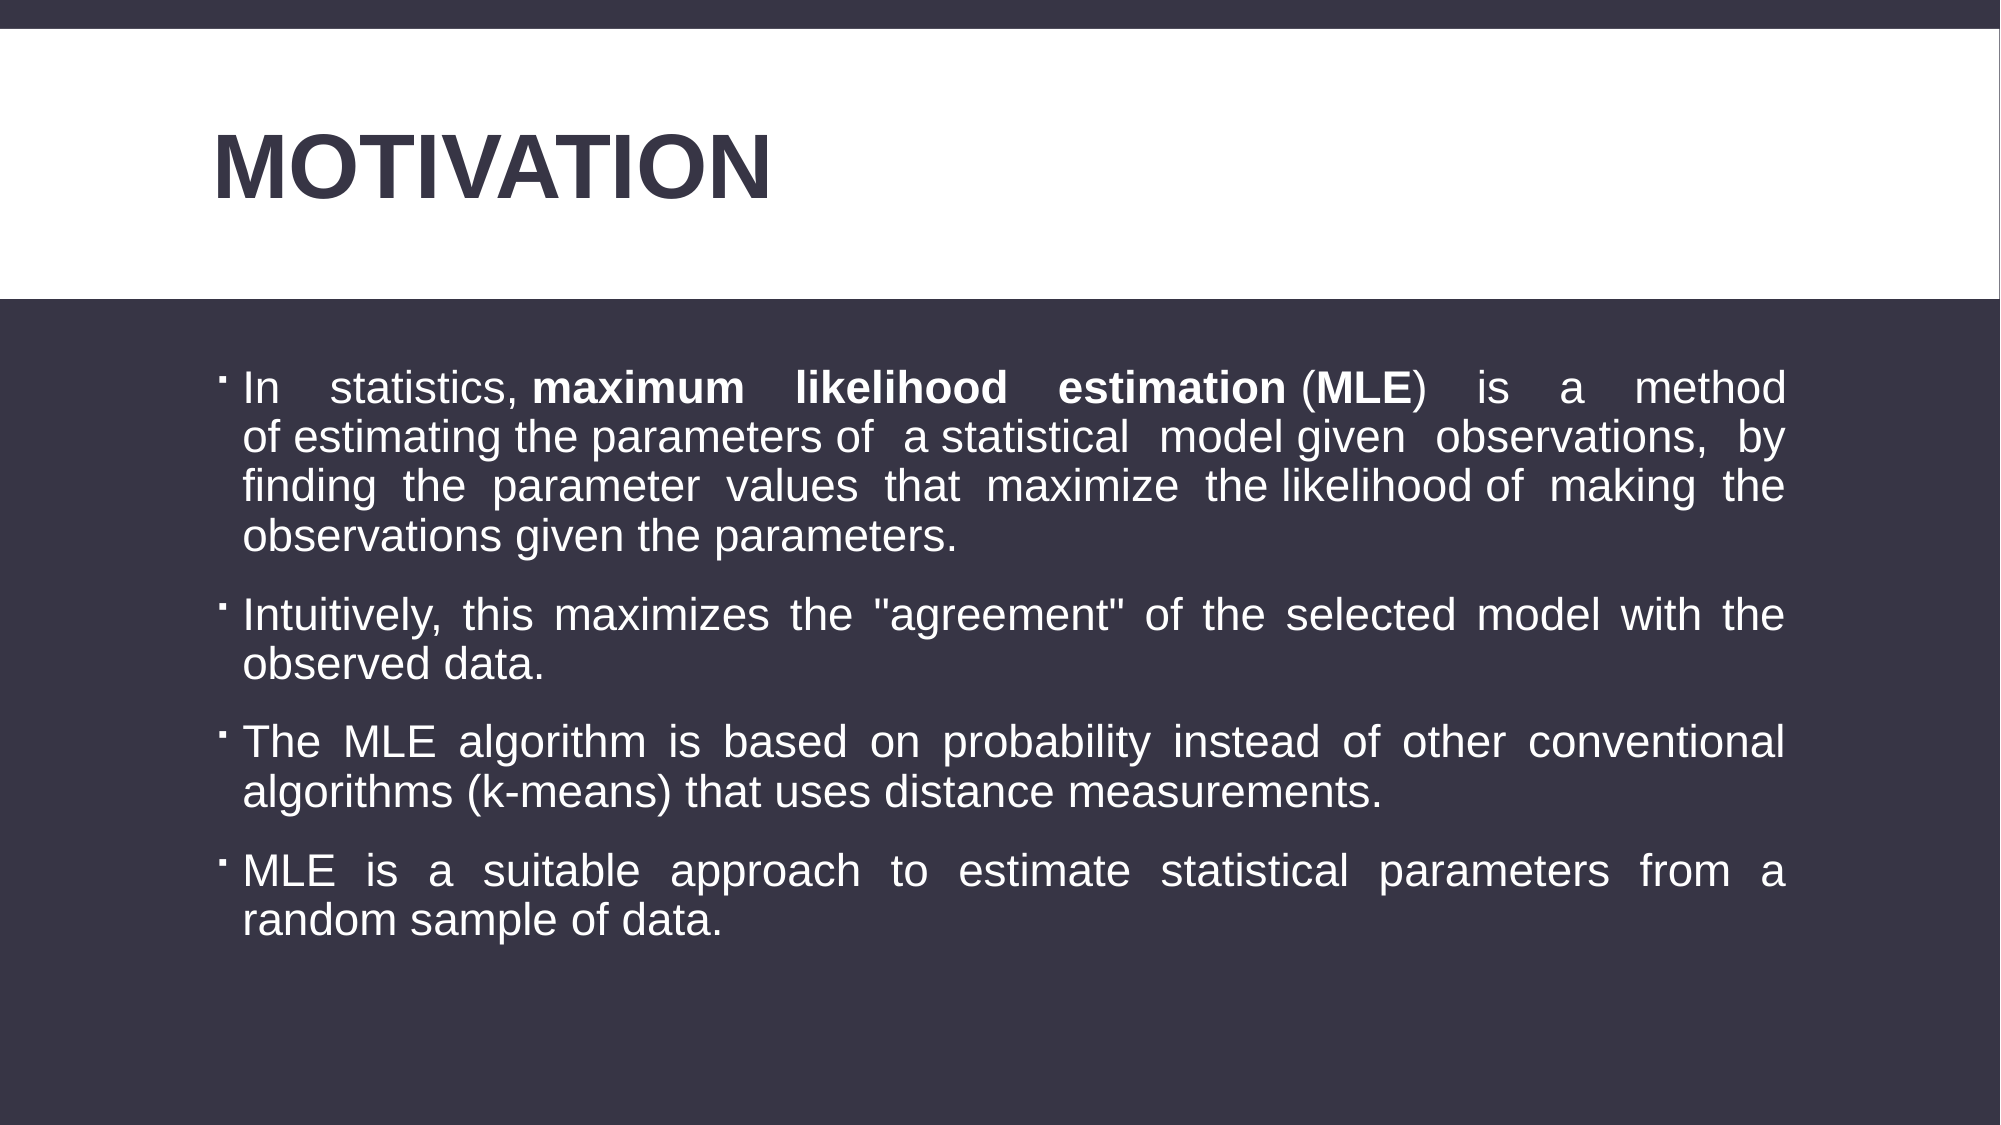

# MOTIVATION
In statistics, maximum likelihood estimation (MLE) is a method of estimating the parameters of a statistical model given observations, by finding the parameter values that maximize the likelihood of making the observations given the parameters.
Intuitively, this maximizes the "agreement" of the selected model with the observed data.
The MLE algorithm is based on probability instead of other conventional algorithms (k-means) that uses distance measurements.
MLE is a suitable approach to estimate statistical parameters from a random sample of data.